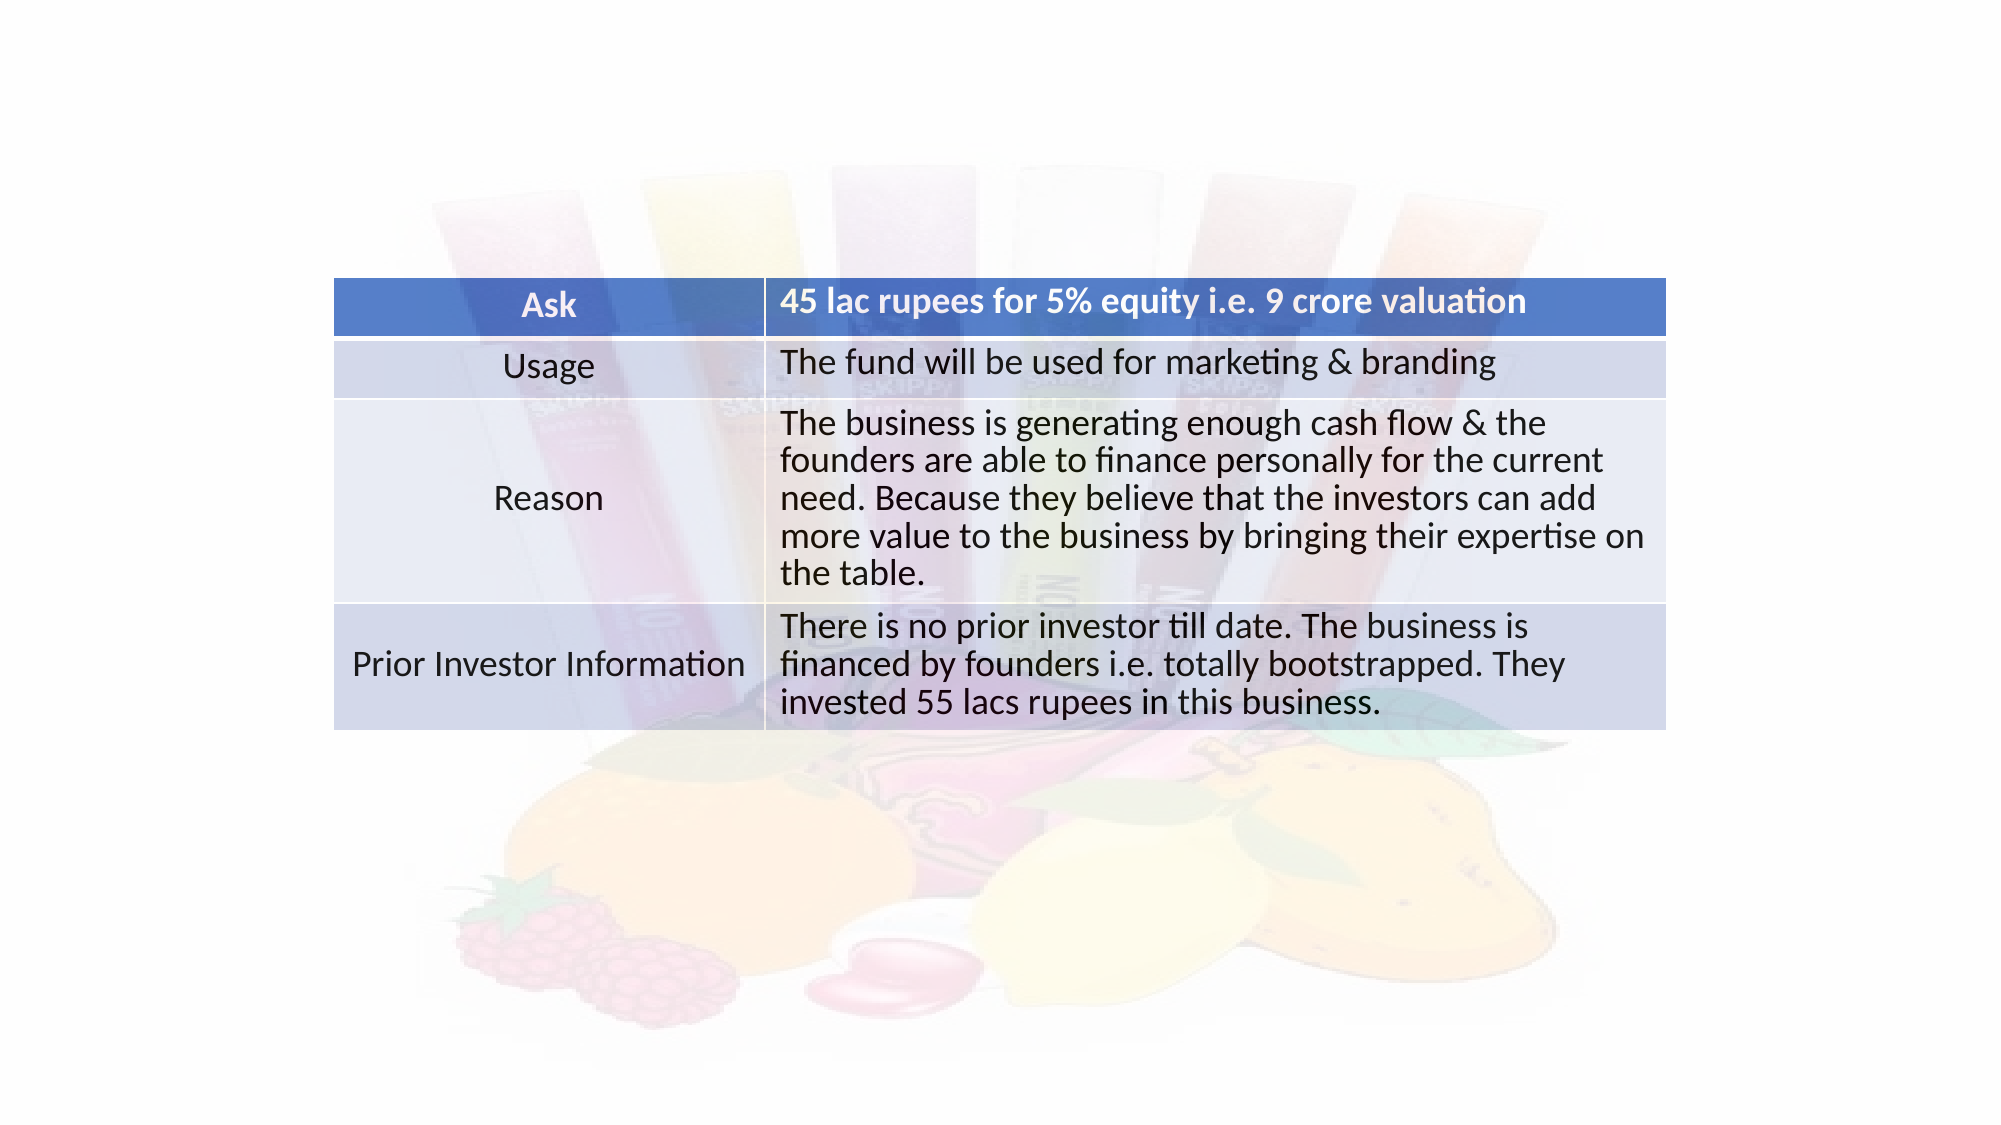

| Ask | 45 lac rupees for 5% equity i.e. 9 crore valuation |
| --- | --- |
| Usage | The fund will be used for marketing & branding |
| Reason | The business is generating enough cash flow & the founders are able to finance personally for the current need. Because they believe that the investors can add more value to the business by bringing their expertise on the table. |
| Prior Investor Information | There is no prior investor till date. The business is financed by founders i.e. totally bootstrapped. They invested 55 lacs rupees in this business. |